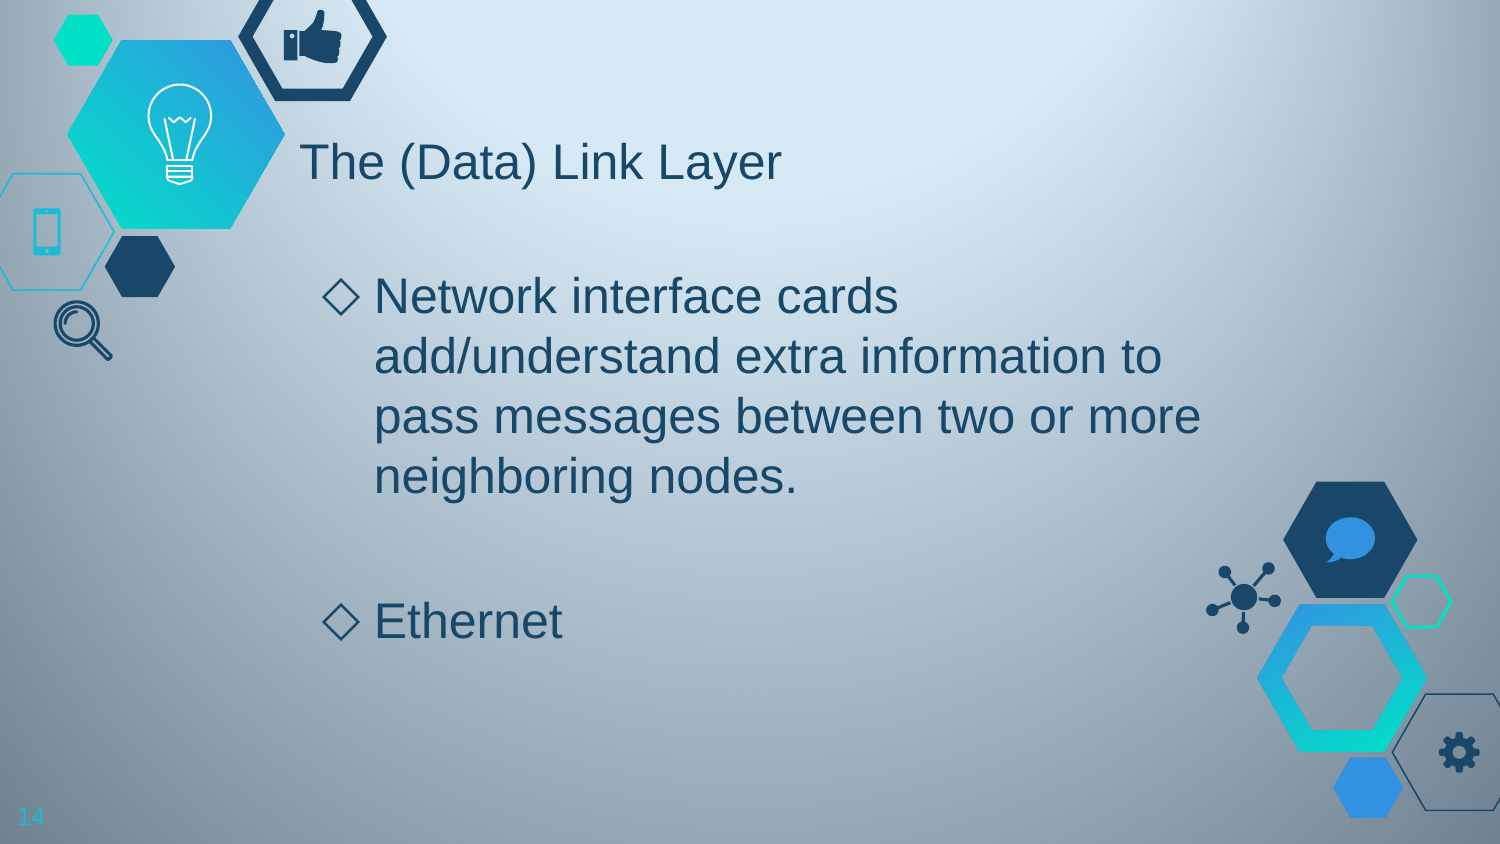

# The (Data) Link Layer
Network interface cards add/understand extra information to pass messages between two or more neighboring nodes.

Ethernet

14